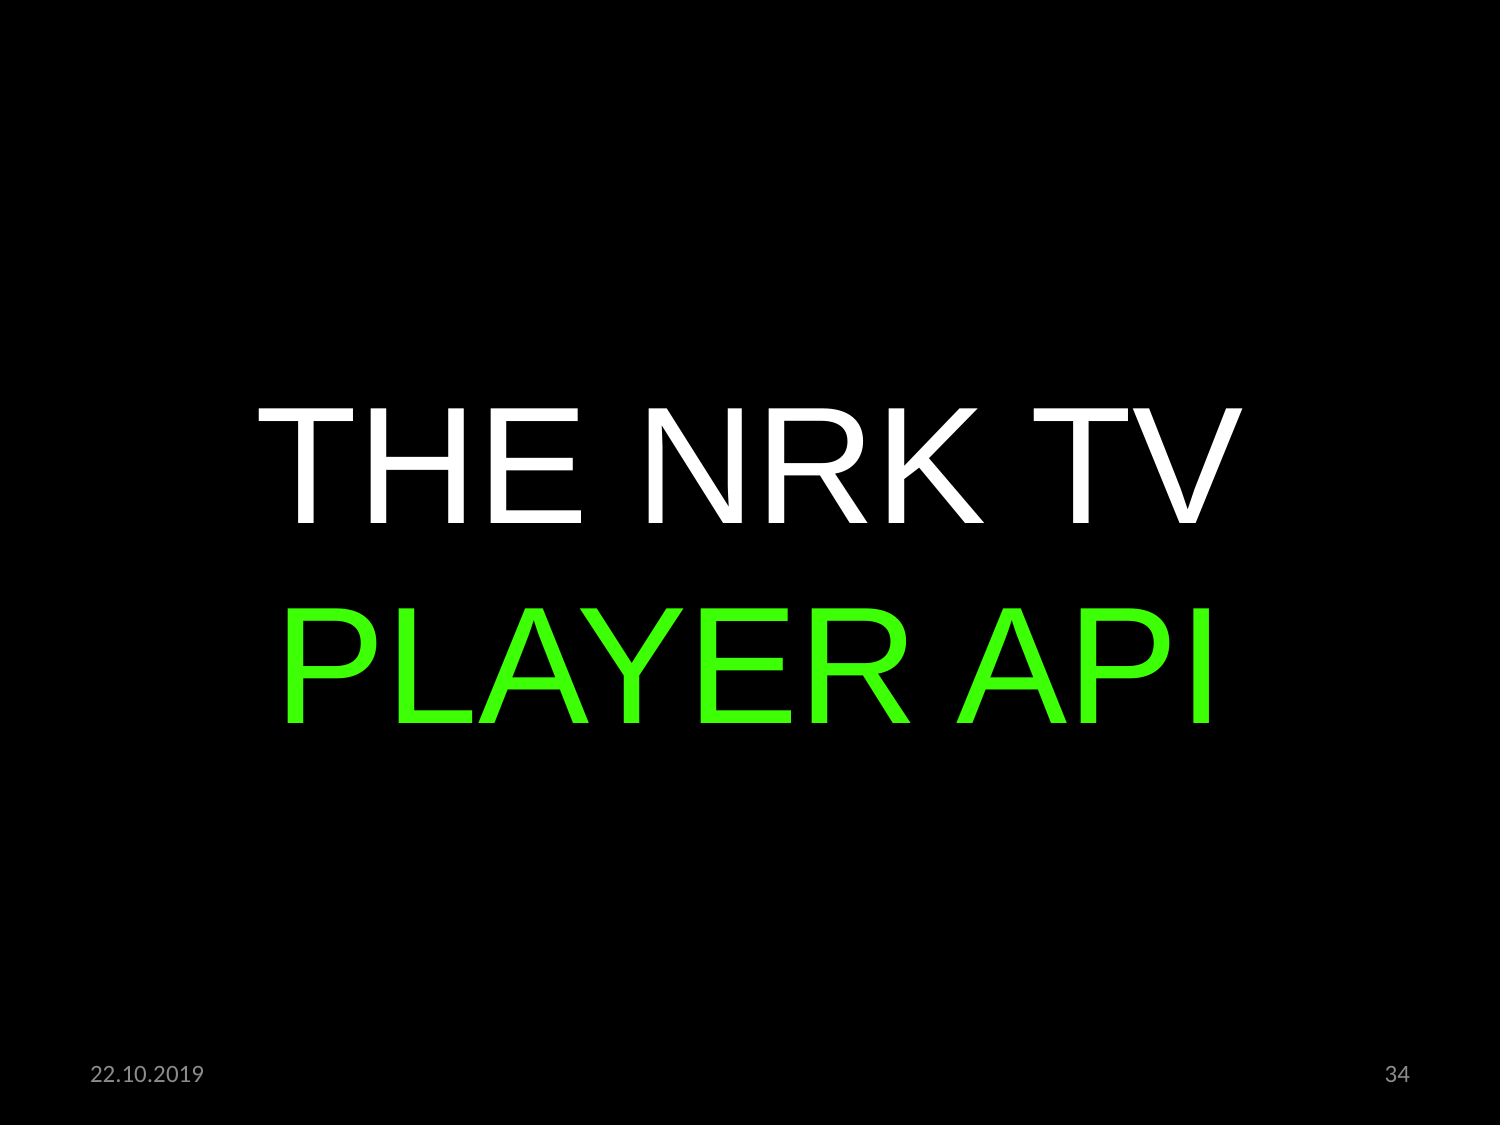

THE NRK TV PLAYER API
22.10.2019
34